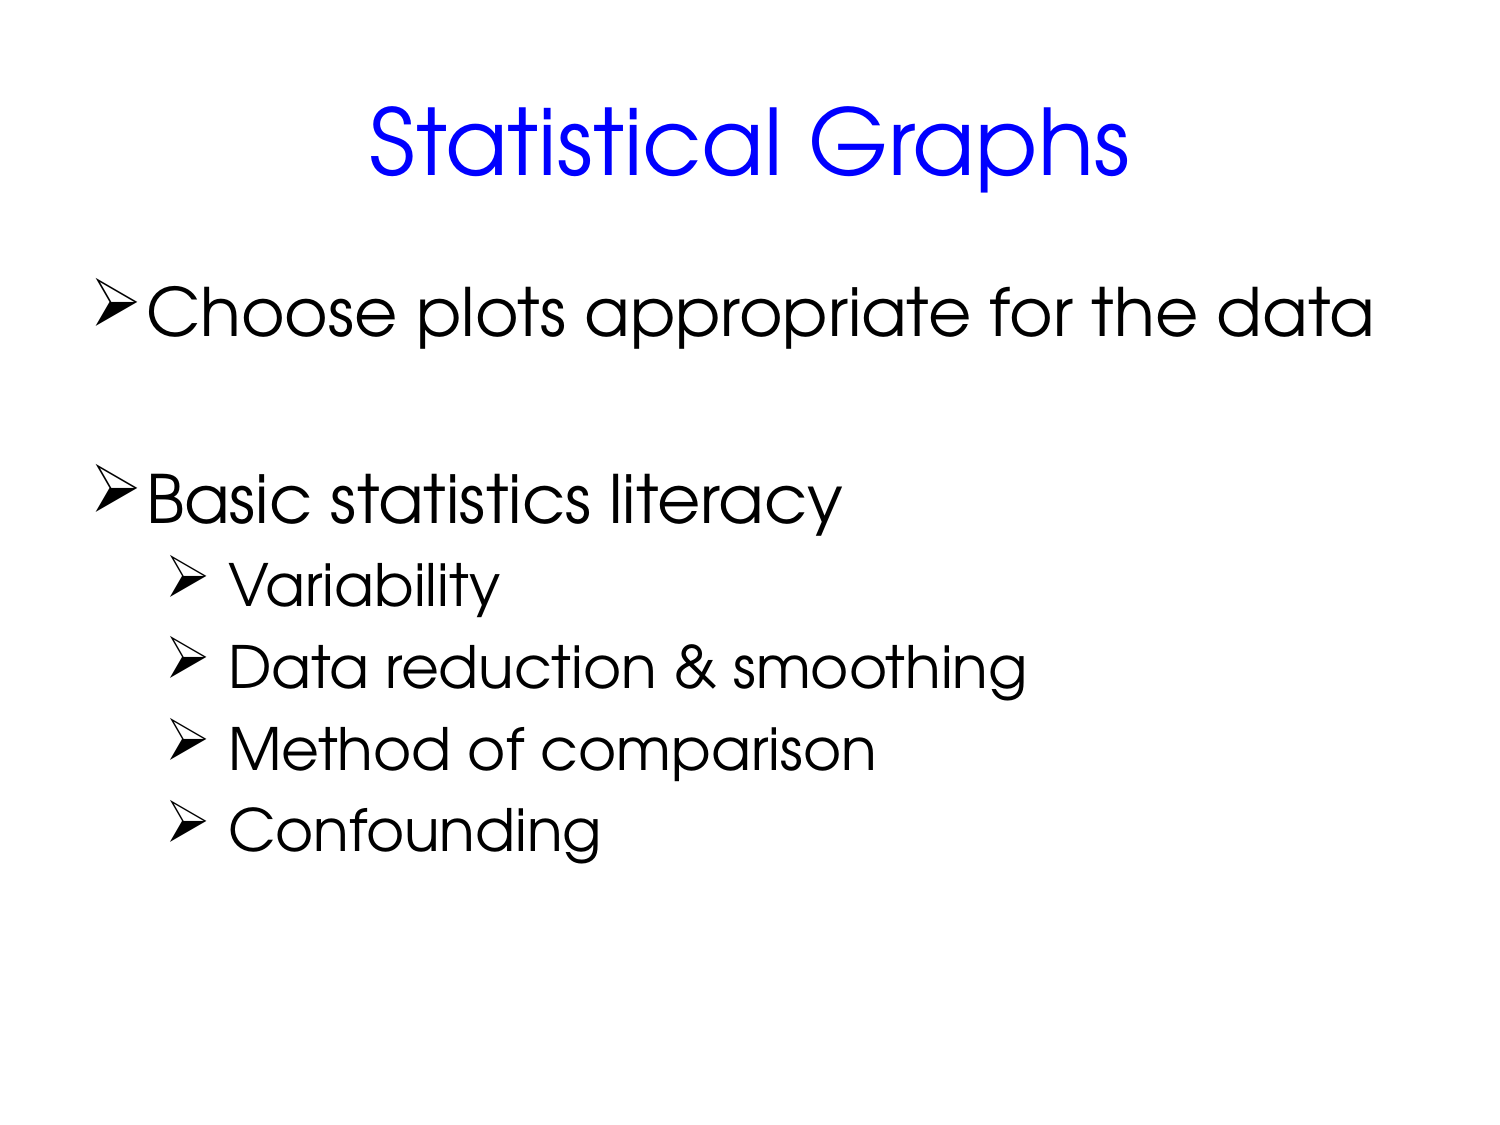

# Statistical Graphs
Choose plots appropriate for the data

Basic statistics literacy
 Variability
 Data reduction & smoothing
 Method of comparison
 Confounding